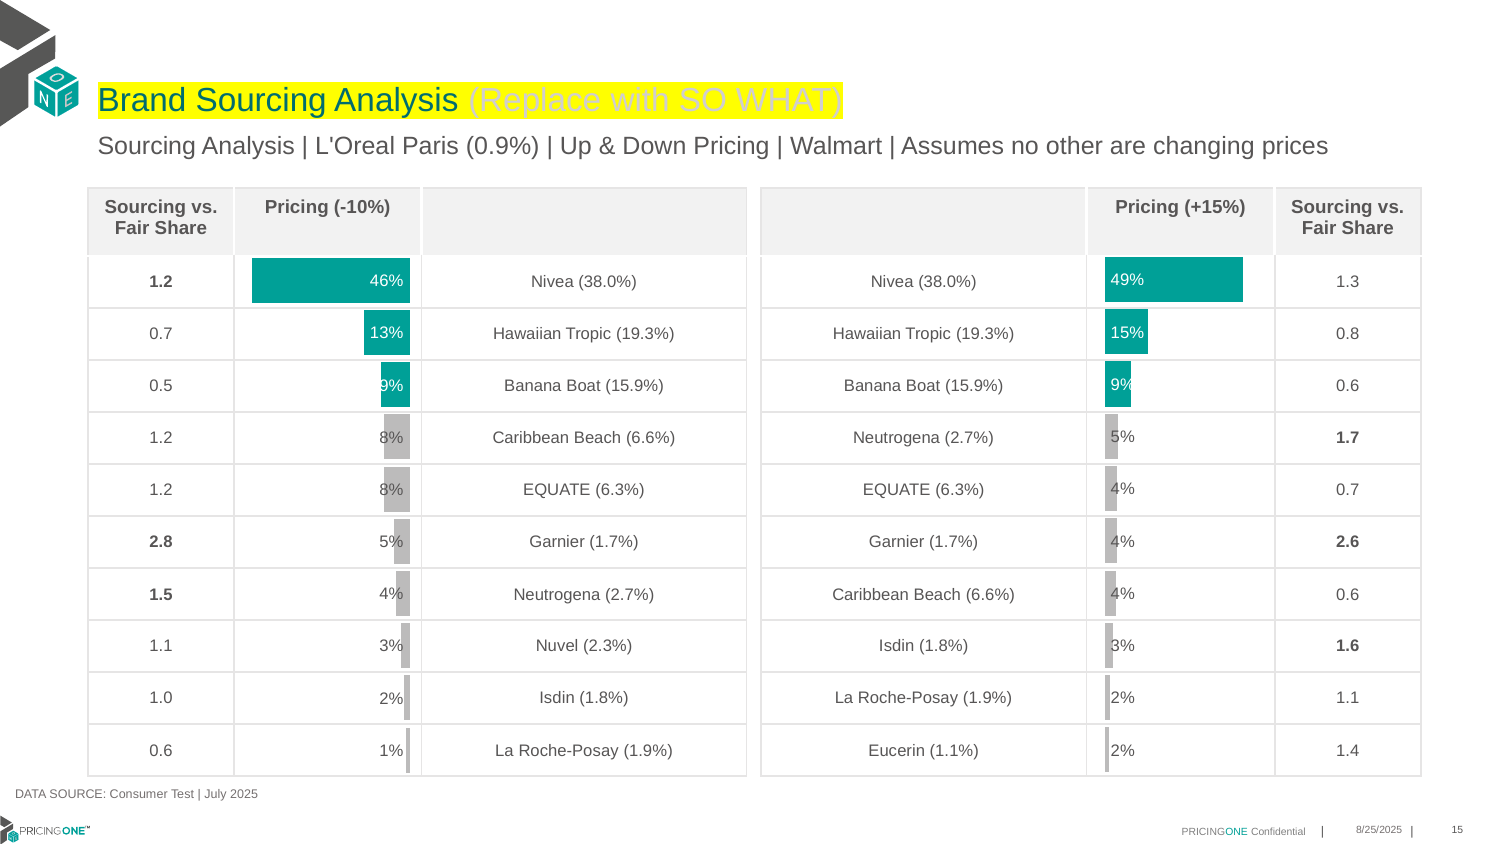

# Brand Sourcing Analysis (Replace with SO WHAT)
Sourcing Analysis | L'Oreal Paris (0.9%) | Up & Down Pricing | Walmart | Assumes no other are changing prices
| Sourcing vs. Fair Share | Pricing (-10%) |  |
| --- | --- | --- |
| 1.2 |  | Nivea (38.0%) |
| 0.7 |  | Hawaiian Tropic (19.3%) |
| 0.5 |  | Banana Boat (15.9%) |
| 1.2 |  | Caribbean Beach (6.6%) |
| 1.2 |  | EQUATE (6.3%) |
| 2.8 |  | Garnier (1.7%) |
| 1.5 |  | Neutrogena (2.7%) |
| 1.1 |  | Nuvel (2.3%) |
| 1.0 |  | Isdin (1.8%) |
| 0.6 |  | La Roche-Posay (1.9%) |
|  | Pricing (+15%) | Sourcing vs. Fair Share |
| --- | --- | --- |
| Nivea (38.0%) |  | 1.3 |
| Hawaiian Tropic (19.3%) |  | 0.8 |
| Banana Boat (15.9%) |  | 0.6 |
| Neutrogena (2.7%) |  | 1.7 |
| EQUATE (6.3%) |  | 0.7 |
| Garnier (1.7%) |  | 2.6 |
| Caribbean Beach (6.6%) |  | 0.6 |
| Isdin (1.8%) |  | 1.6 |
| La Roche-Posay (1.9%) |  | 1.1 |
| Eucerin (1.1%) |  | 1.4 |

### Chart

| Category | L'Oreal Paris (0.9%) |
|---|---|
| Nivea (38.0%) | 0.4860198493830052 |
| Hawaiian Tropic (19.3%) | 0.15232755908994744 |
| Banana Boat (15.9%) | 0.09237246577462921 |
| Neutrogena (2.7%) | 0.04749602048372708 |
| EQUATE (6.3%) | 0.0445819063984422 |
| Garnier (1.7%) | 0.04318950347504996 |
| Caribbean Beach (6.6%) | 0.04038928145676168 |
| Isdin (1.8%) | 0.030191217463738613 |
| La Roche-Posay (1.9%) | 0.020178975434452132 |
| Eucerin (1.1%) | 0.015532612304611218 |

### Chart

| Category | L'Oreal Paris (0.9%) |
|---|---|
| Nivea (38.0%) | 0.4605520991004944 |
| Hawaiian Tropic (19.3%) | 0.13313442426668165 |
| Banana Boat (15.9%) | 0.0851612443966989 |
| Caribbean Beach (6.6%) | 0.07724188354921473 |
| EQUATE (6.3%) | 0.07601057188943787 |
| Garnier (1.7%) | 0.047165487097271336 |
| Neutrogena (2.7%) | 0.041922241655936054 |
| Nuvel (2.3%) | 0.025798460158035535 |
| Isdin (1.8%) | 0.01873229632342327 |
| La Roche-Posay (1.9%) | 0.012084236173556166 |
DATA SOURCE: Consumer Test | July 2025

8/25/2025
15